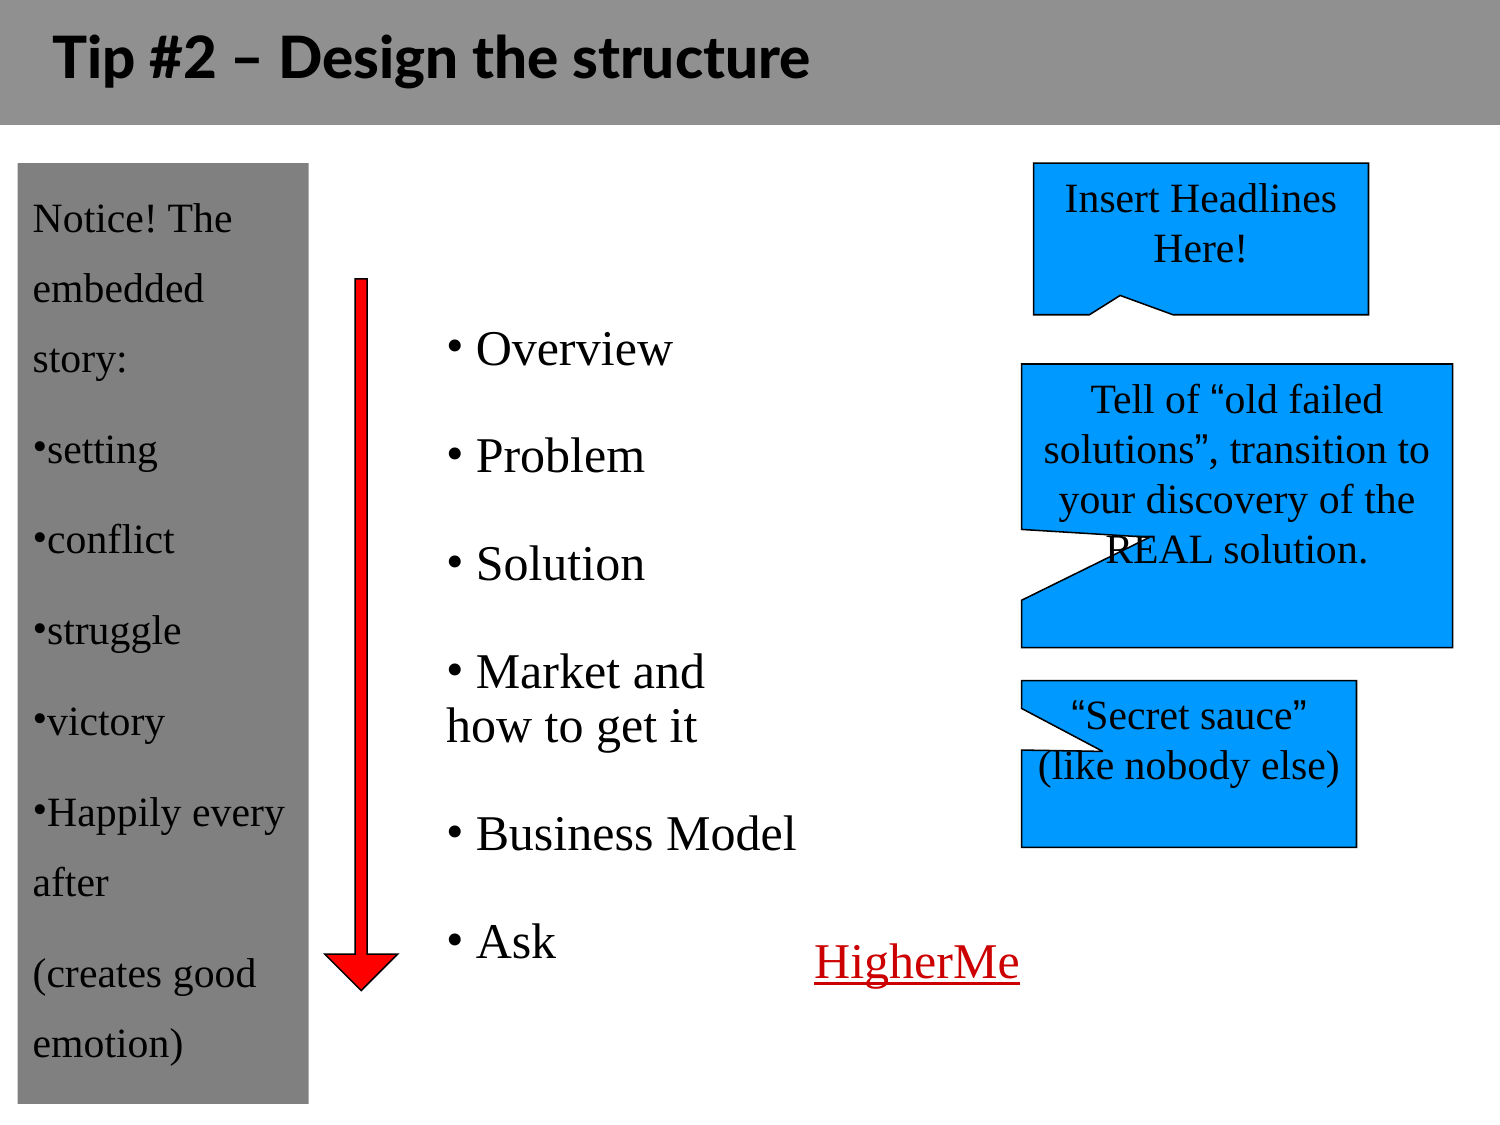

# Tip #2 – Design the structure

Notice! The embedded story:
setting
conflict
struggle
victory
Happily every after
(creates good emotion)
Insert Headlines Here!

 Overview

 Problem

 Solution

 Market and
how to get it

 Business Model

 Ask
Tell of “old failed solutions”, transition to your discovery of the REAL solution.

“Secret sauce” (like nobody else)
HigherMe